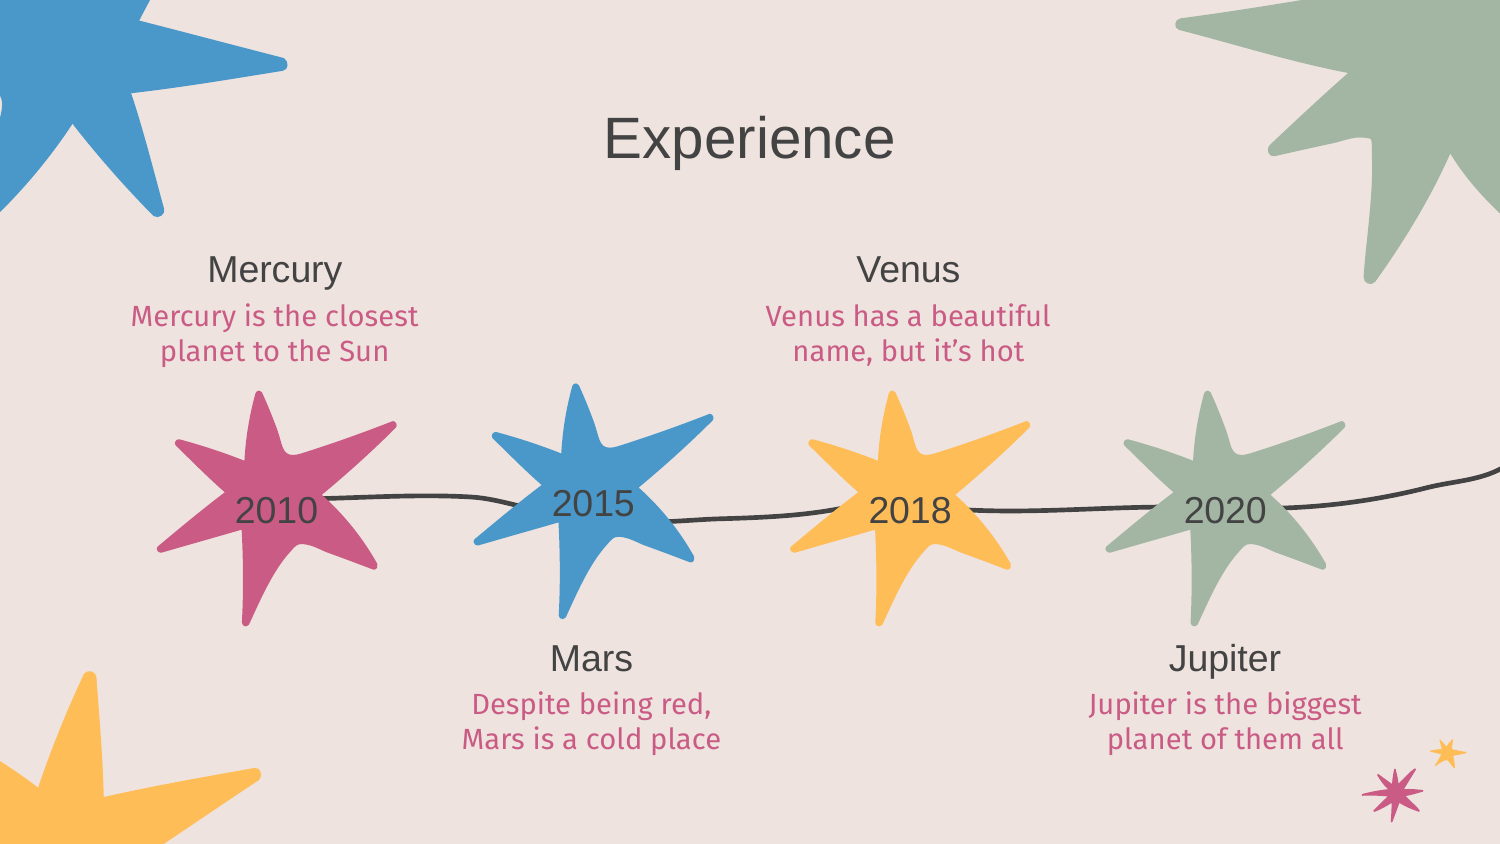

# Experience
Mercury
Venus
Mercury is the closest planet to the Sun
Venus has a beautiful name, but it’s hot
2015
2018
2020
2010

Mars
Jupiter
Despite being red, Mars is a cold place
Jupiter is the biggest planet of them all